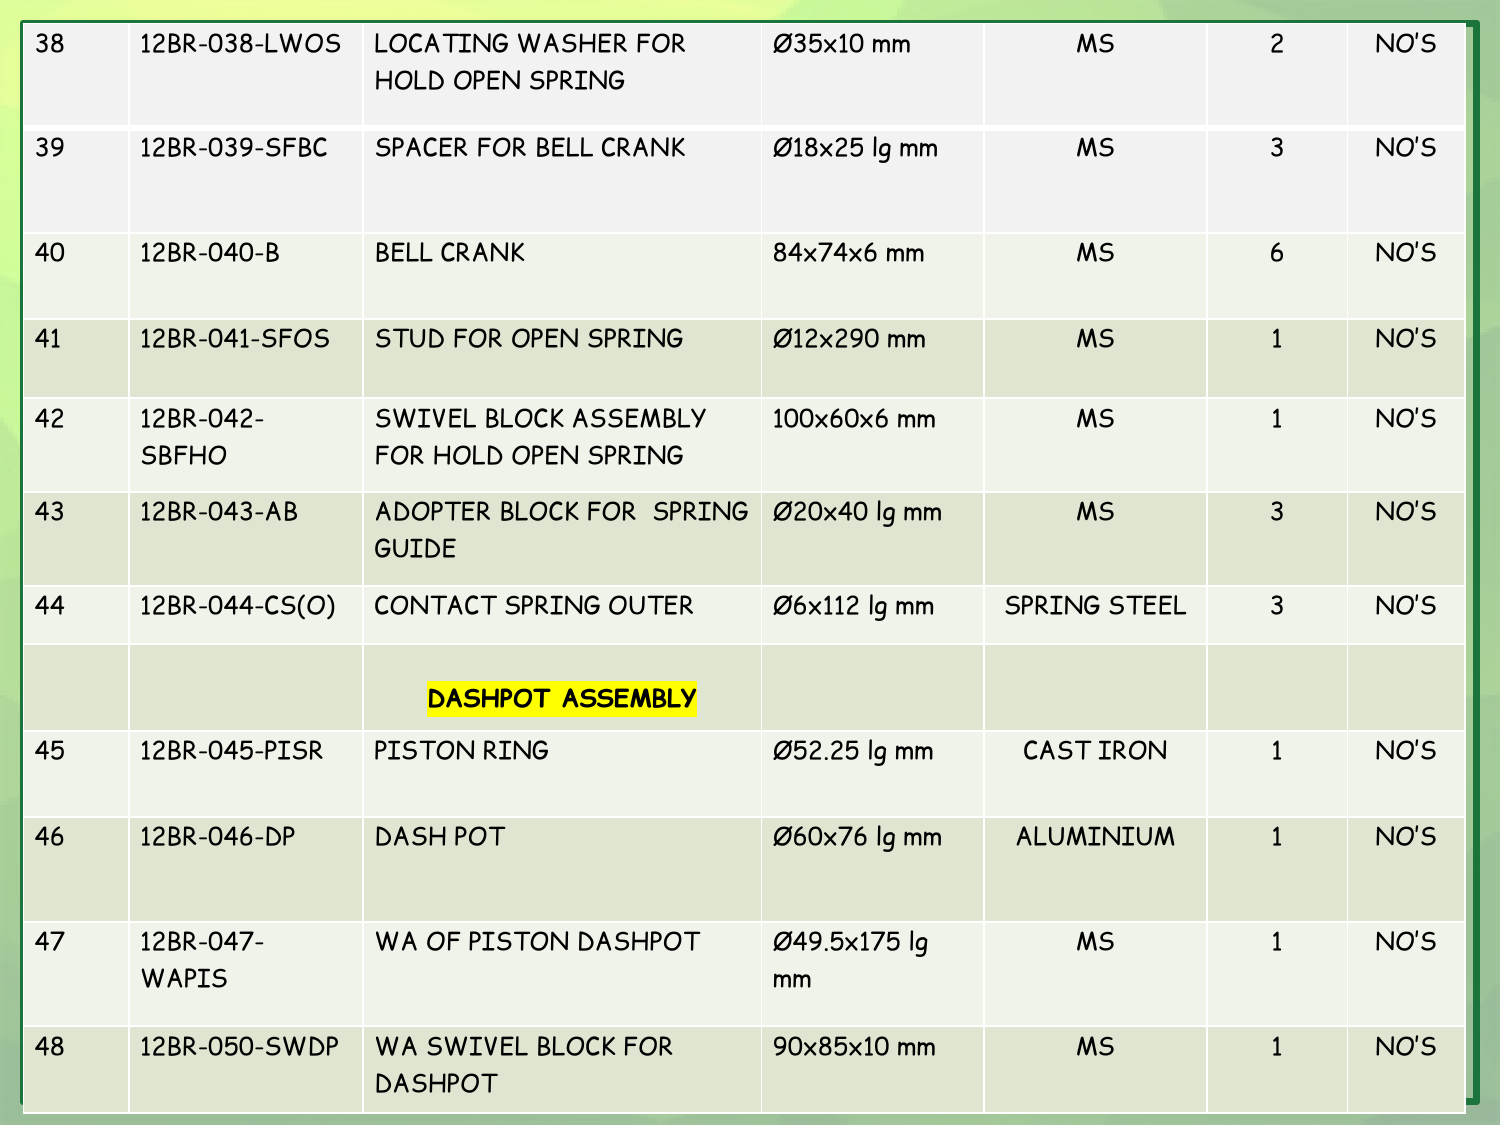

| 38 | 12BR-038-LWOS | LOCATING WASHER FOR HOLD OPEN SPRING | Ø35x10 mm | MS | 2 | NO’S |
| --- | --- | --- | --- | --- | --- | --- |
| 39 | 12BR-039-SFBC | SPACER FOR BELL CRANK | Ø18x25 lg mm | MS | 3 | NO’S |
| 40 | 12BR-040-B | BELL CRANK | 84x74x6 mm | MS | 6 | NO’S |
| 41 | 12BR-041-SFOS | STUD FOR OPEN SPRING | Ø12x290 mm | MS | 1 | NO’S |
| 42 | 12BR-042-SBFHO | SWIVEL BLOCK ASSEMBLY FOR HOLD OPEN SPRING | 100x60x6 mm | MS | 1 | NO’S |
| 43 | 12BR-043-AB | ADOPTER BLOCK FOR SPRING GUIDE | Ø20x40 lg mm | MS | 3 | NO’S |
| 44 | 12BR-044-CS(O) | CONTACT SPRING OUTER | Ø6x112 lg mm | SPRING STEEL | 3 | NO’S |
|  |  | DASHPOT ASSEMBLY |  |  |  |  |
| 45 | 12BR-045-PISR | PISTON RING | Ø52.25 lg mm | CAST IRON | 1 | NO’S |
| 46 | 12BR-046-DP | DASH POT | Ø60x76 lg mm | ALUMINIUM | 1 | NO’S |
| 47 | 12BR-047-WAPIS | WA OF PISTON DASHPOT | Ø49.5x175 lg mm | MS | 1 | NO’S |
| 48 | 12BR-050-SWDP | WA SWIVEL BLOCK FOR DASHPOT | 90x85x10 mm | MS | 1 | NO’S |

7